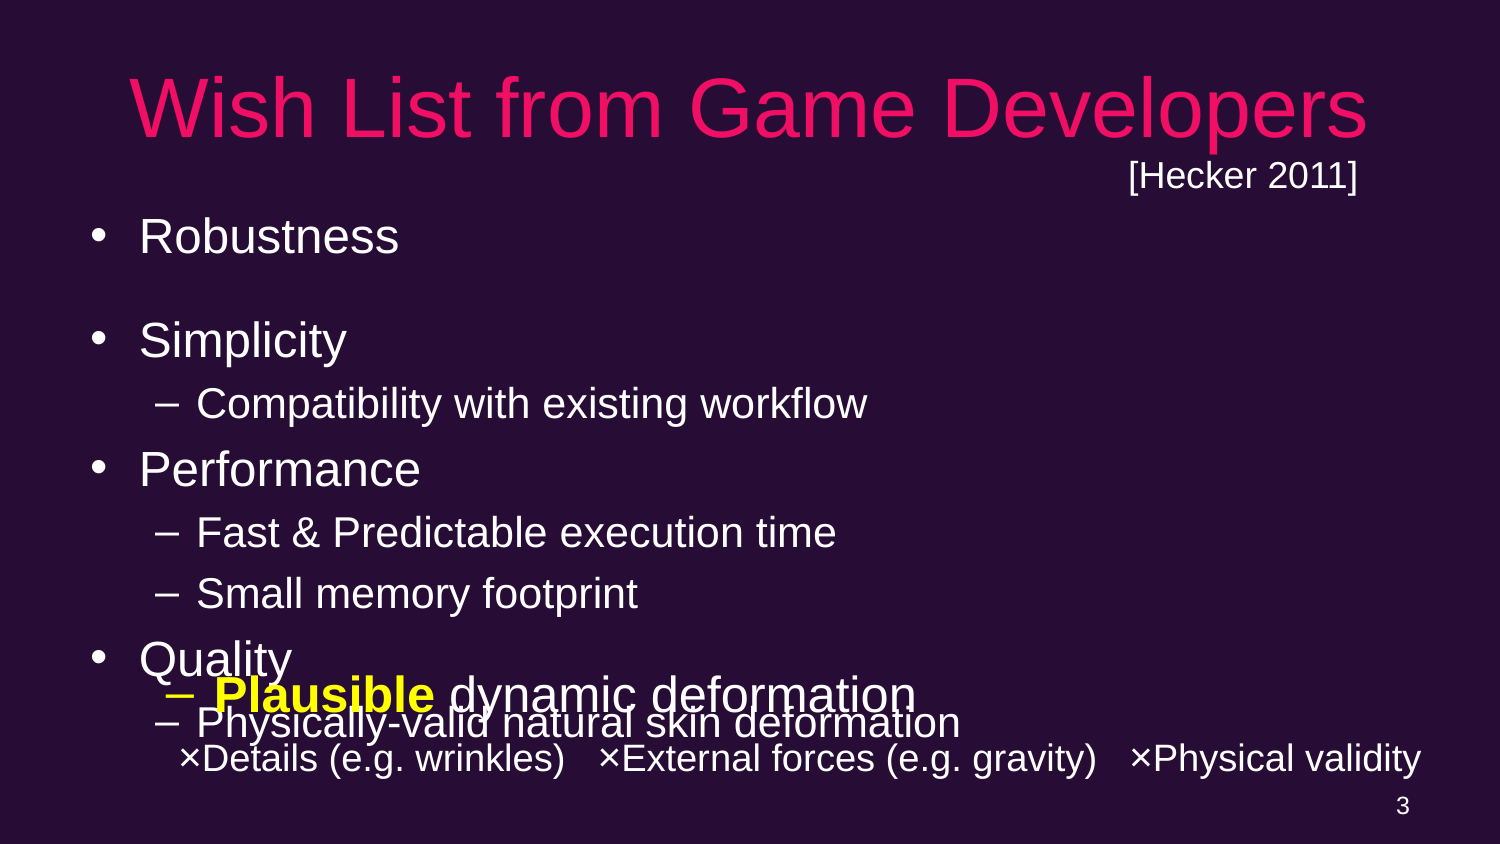

# Wish List from Game Developers
[Hecker 2011]
Robustness

Simplicity
Compatibility with existing workflow
Performance
Fast & Predictable execution time
Small memory footprint
Quality
Physically-valid natural skin deformation
Plausible dynamic deformation
   ×Details (e.g. wrinkles)   ×External forces (e.g. gravity)   ×Physical validity
3